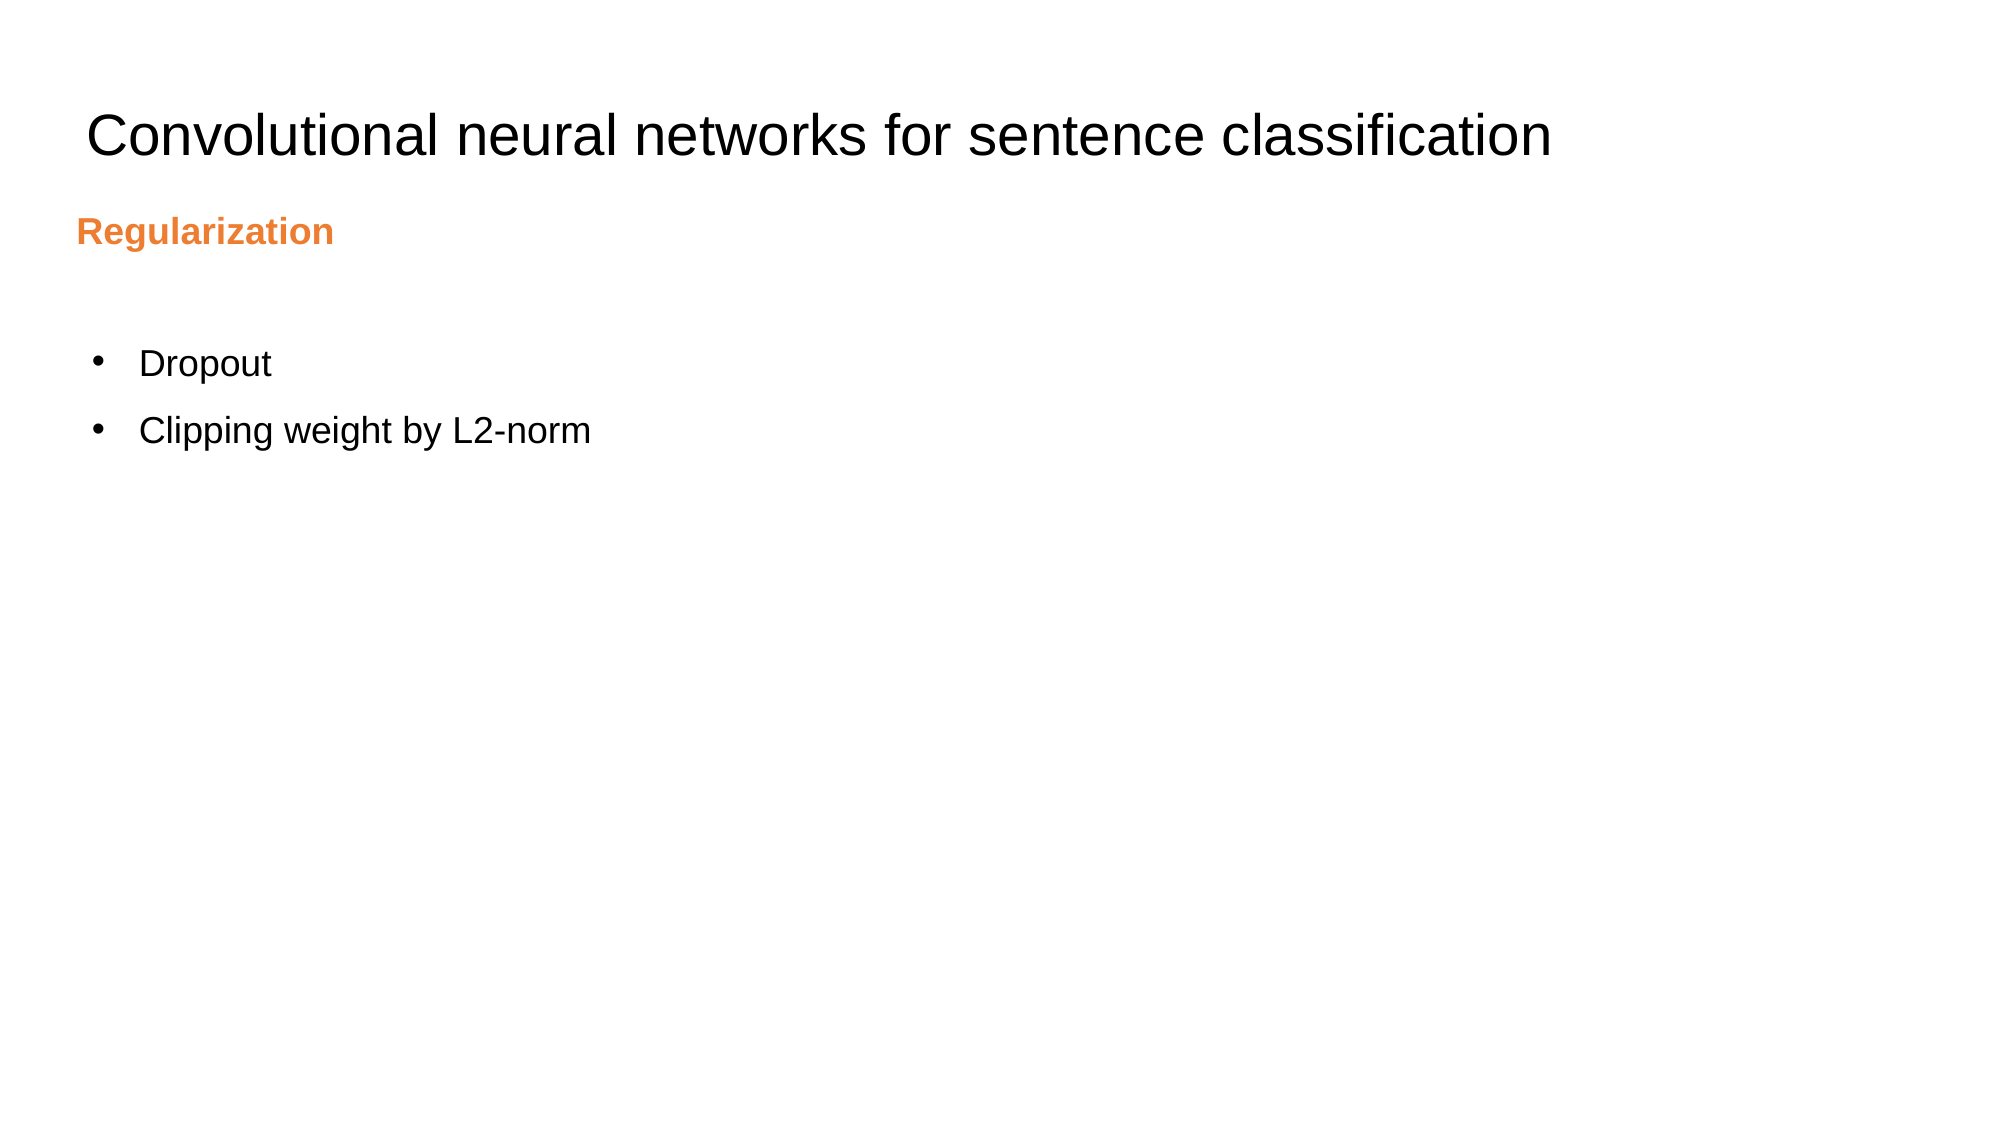

Convolutional neural networks for sentence classification
Regularization
Dropout
Clipping weight by L2-norm